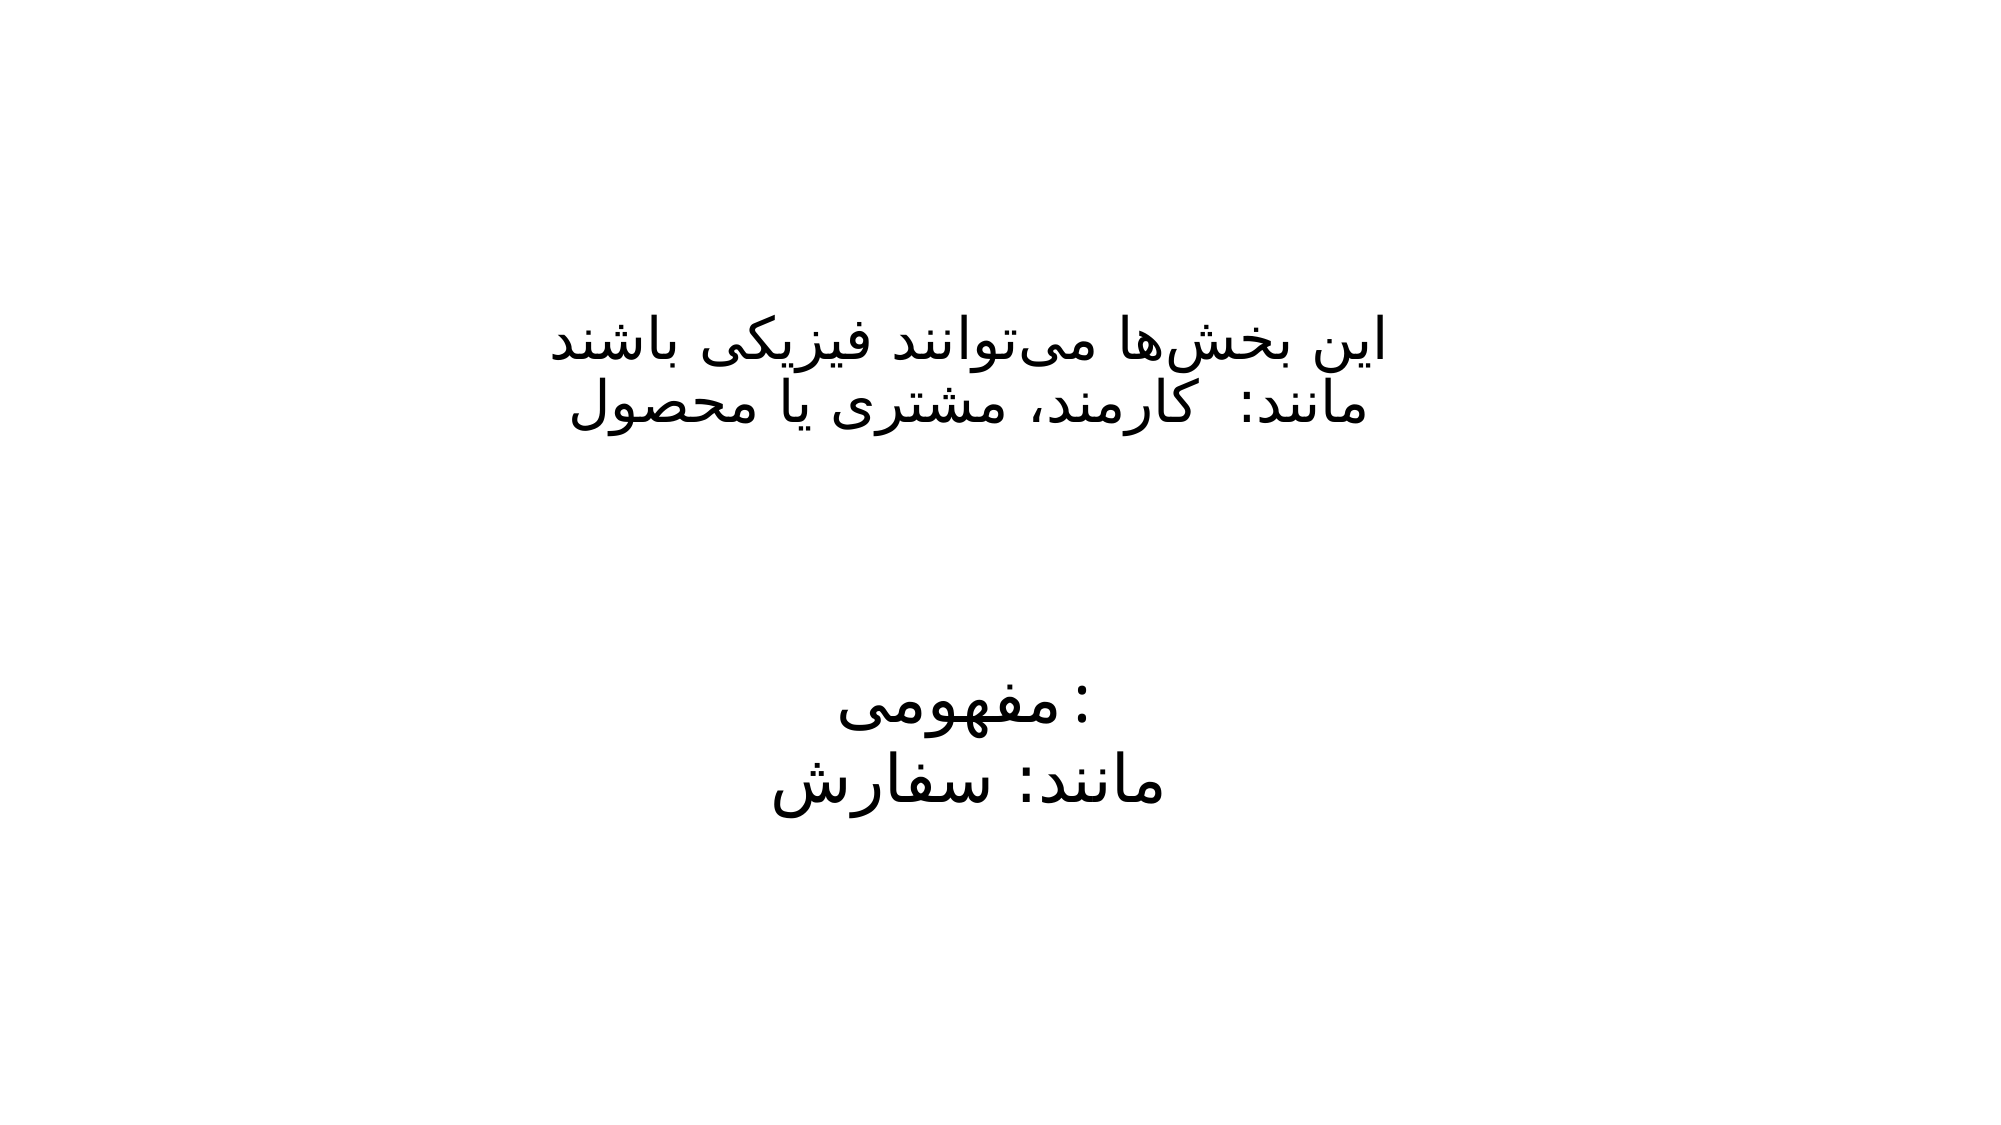

این بخش‌ها می‌توانند فیزیکی باشند
مانند:  کارمند، مشتری یا محصول

مفهومی:
مانند: سفارش